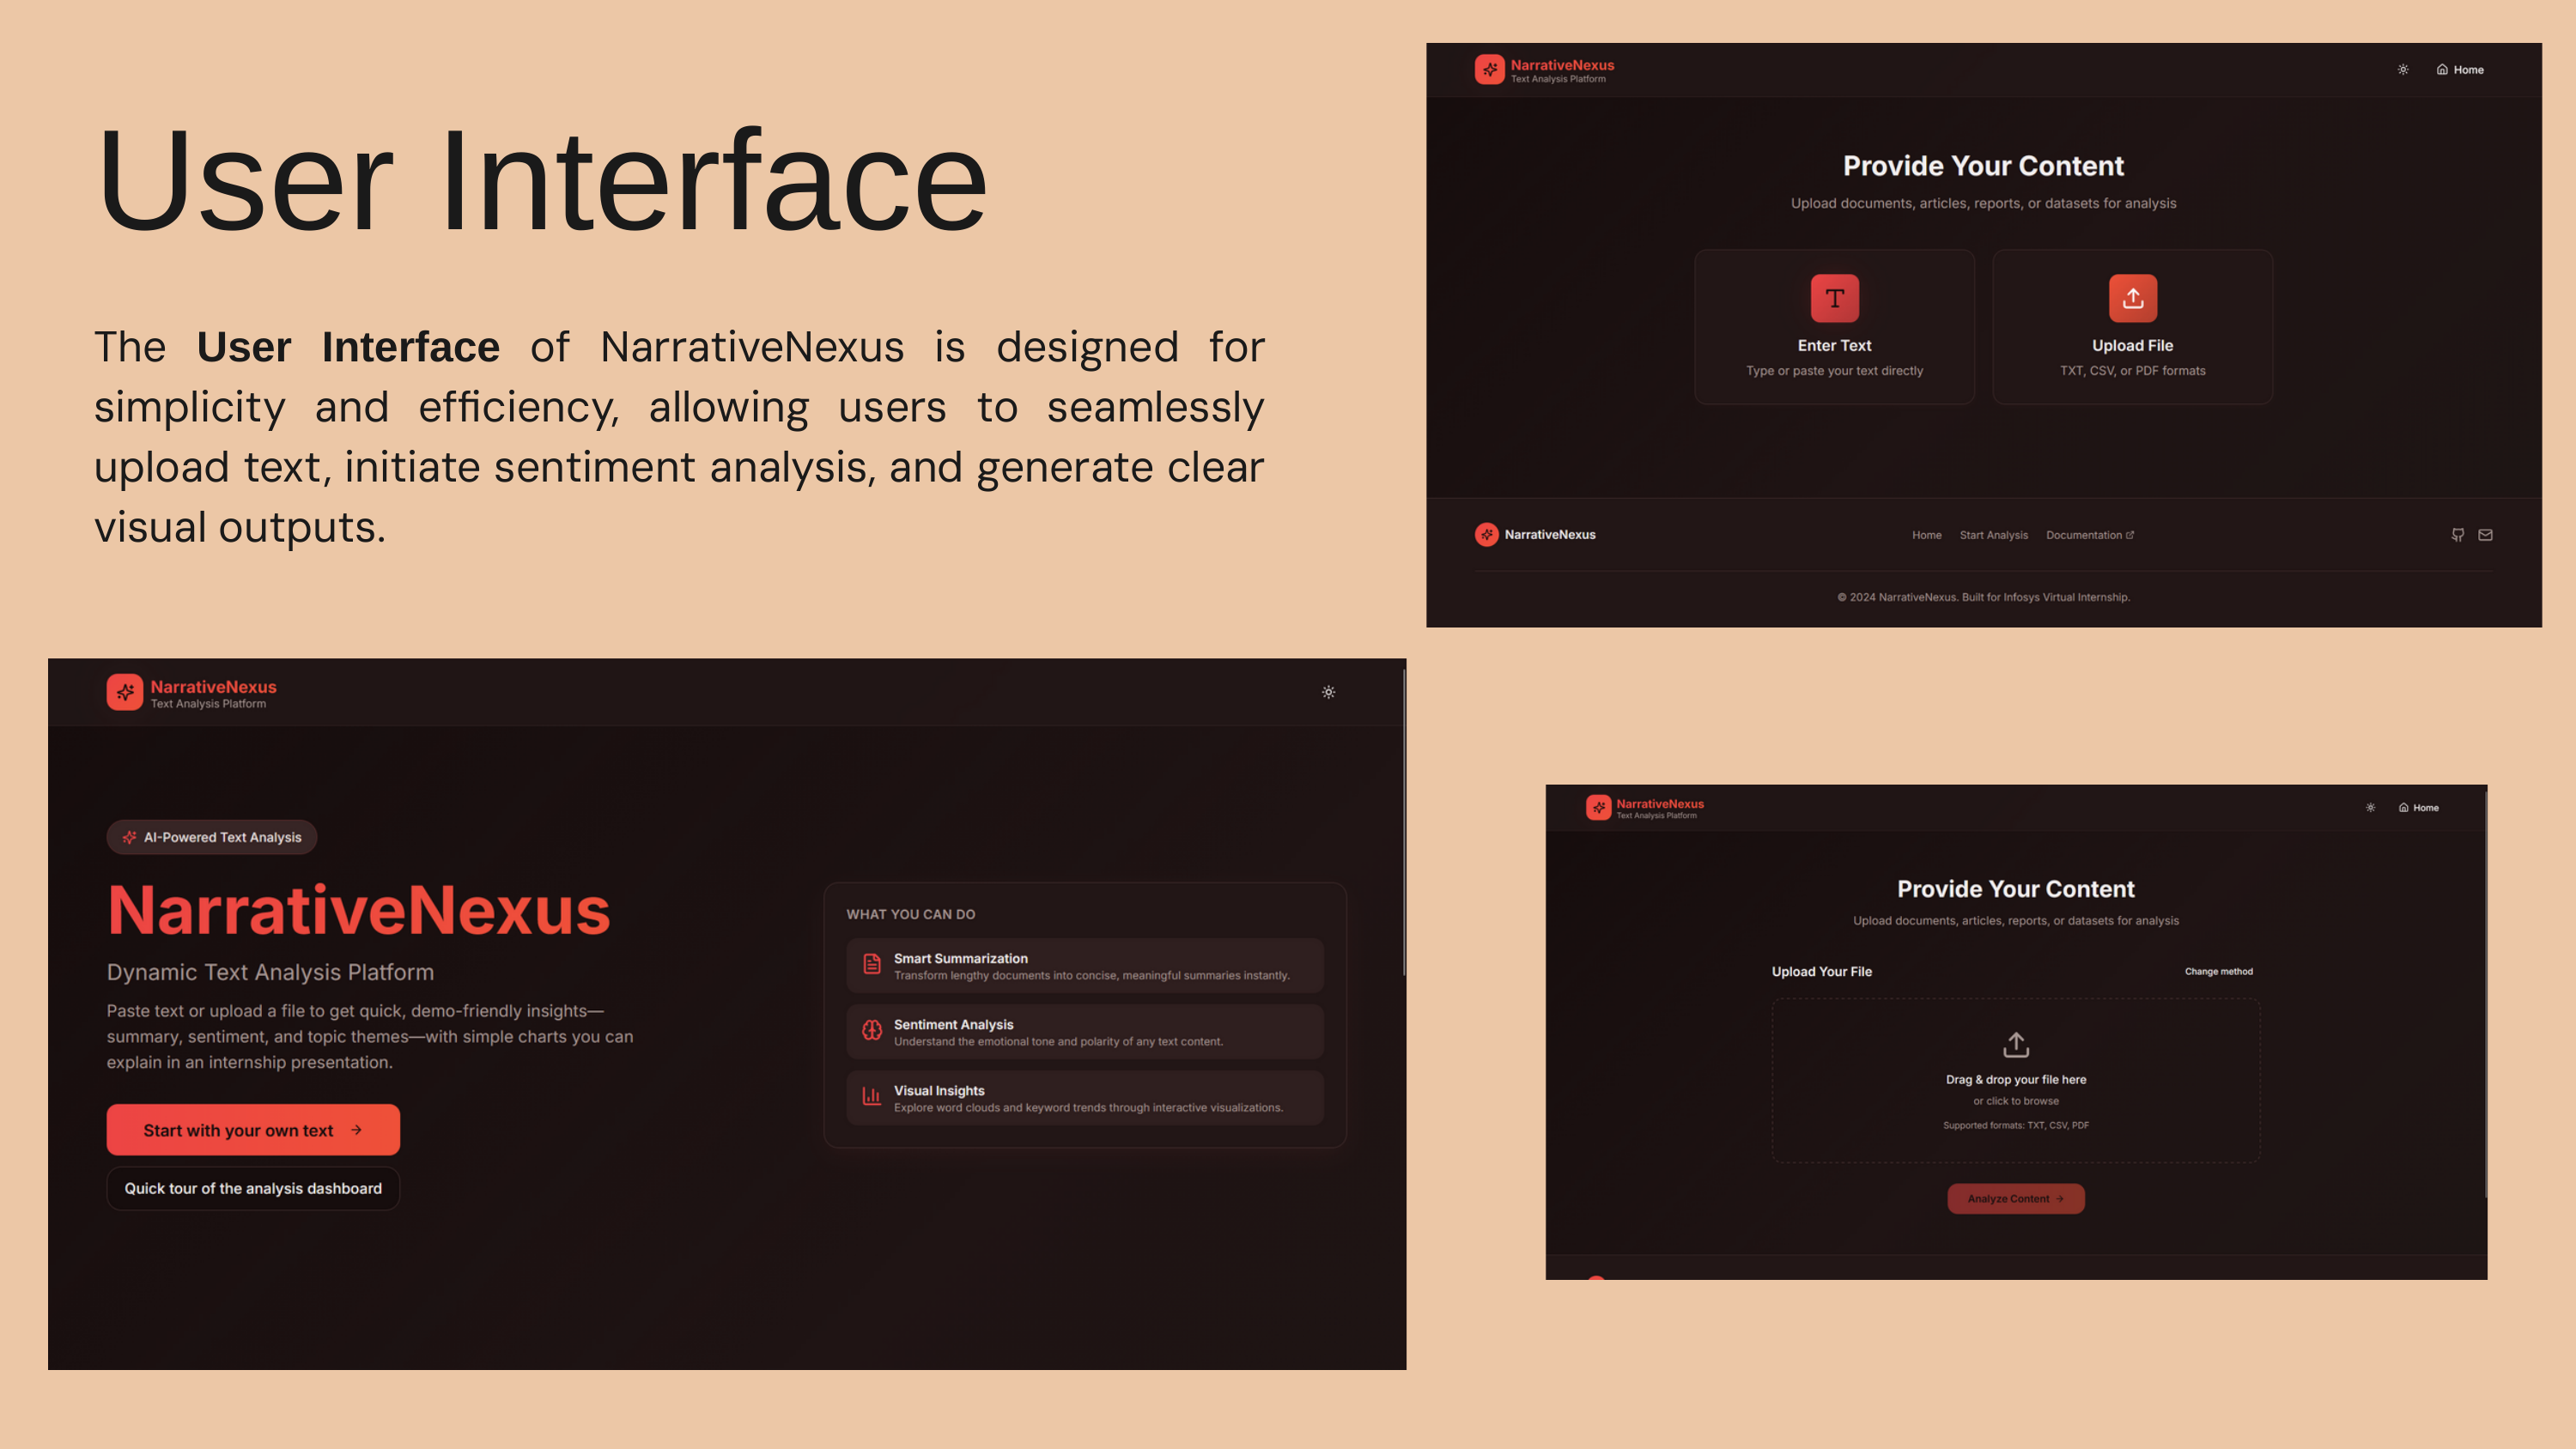

User Interface
The User Interface of NarrativeNexus is designed for simplicity and efficiency, allowing users to seamlessly upload text, initiate sentiment analysis, and generate clear visual outputs.